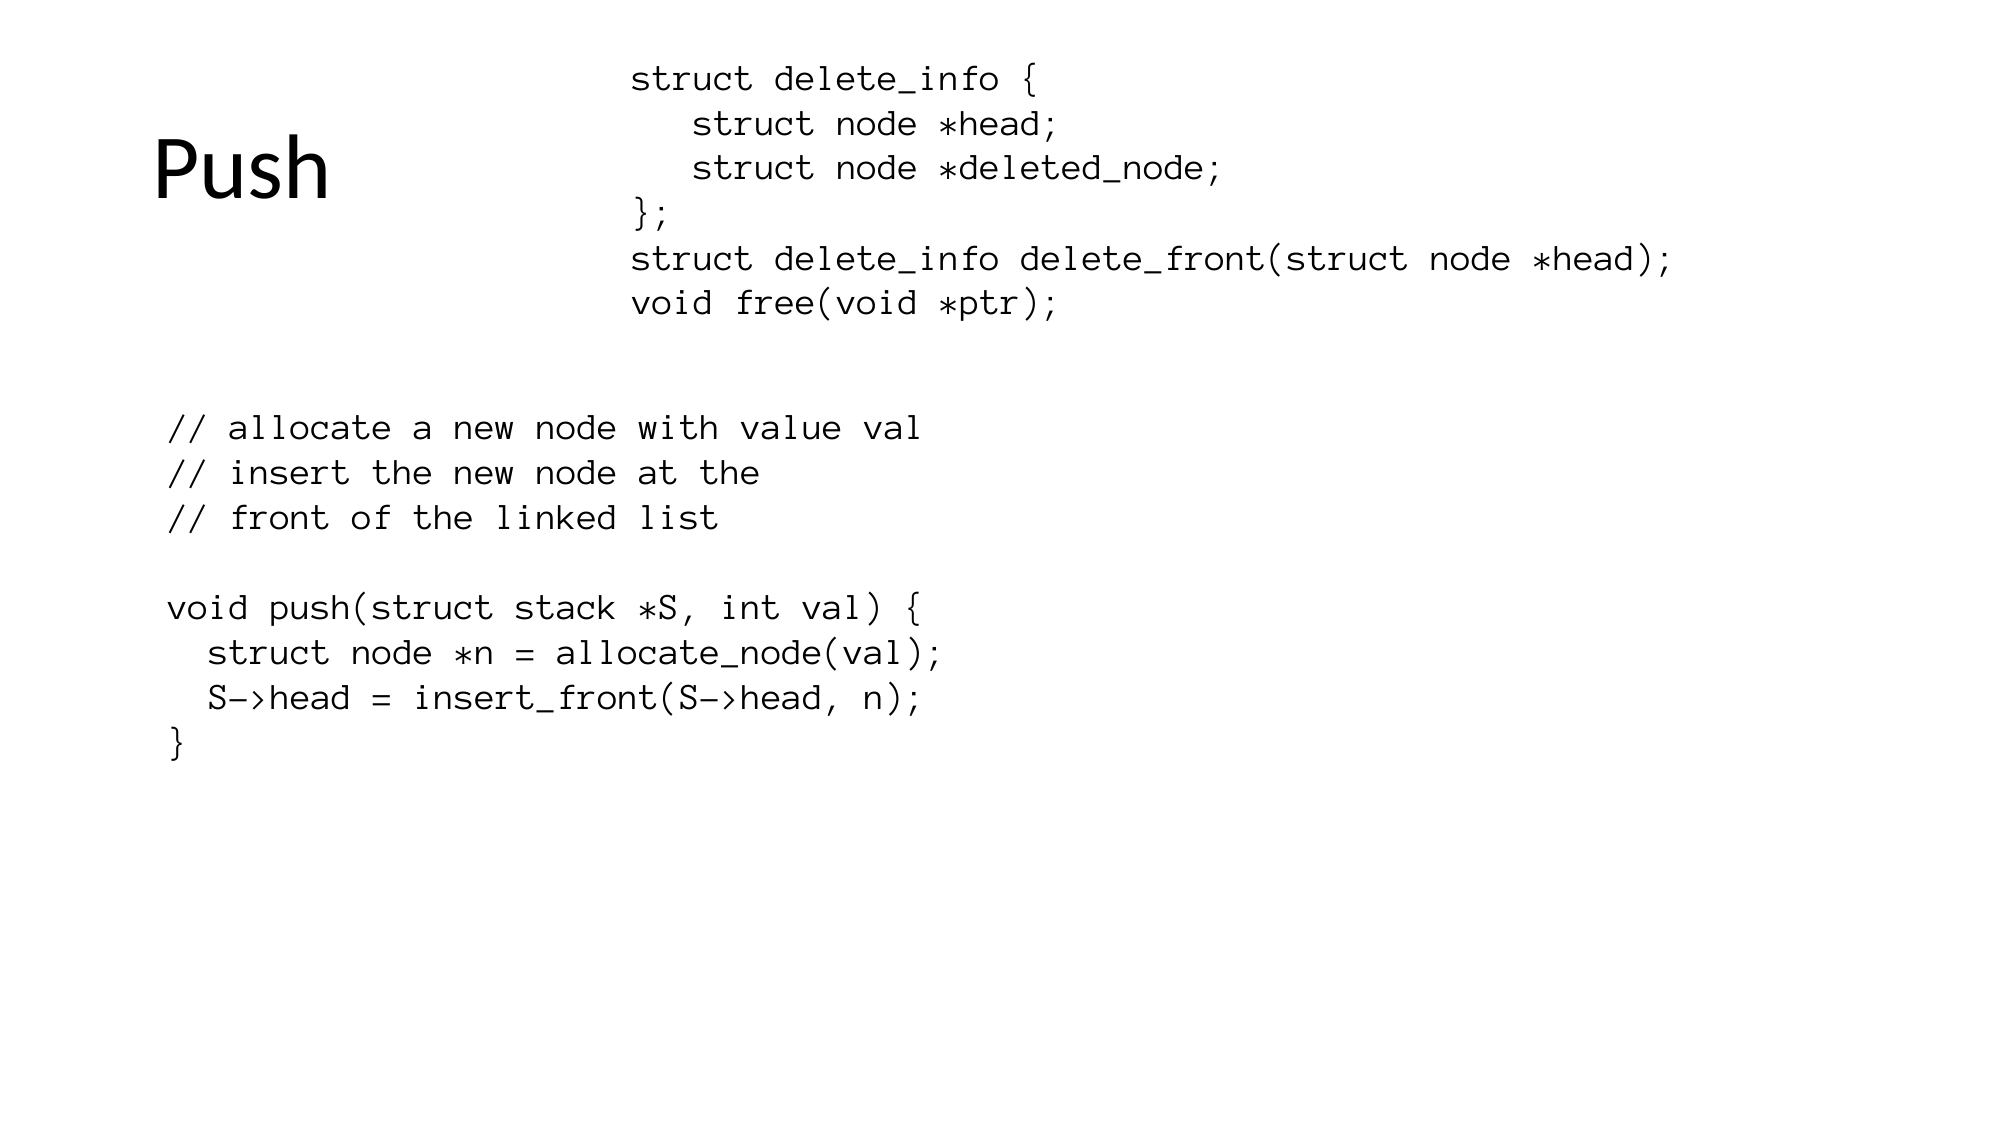

struct delete_info {
   struct node *head;
   struct node *deleted_node;
};
struct delete_info delete_front(struct node *head);
void free(void *ptr);
# Push
// allocate a new node with value val
// insert the new node at the
// front of the linked list

void push(struct stack *S, int val) {
  struct node *n = allocate_node(val);
  S->head = insert_front(S->head, n);
}